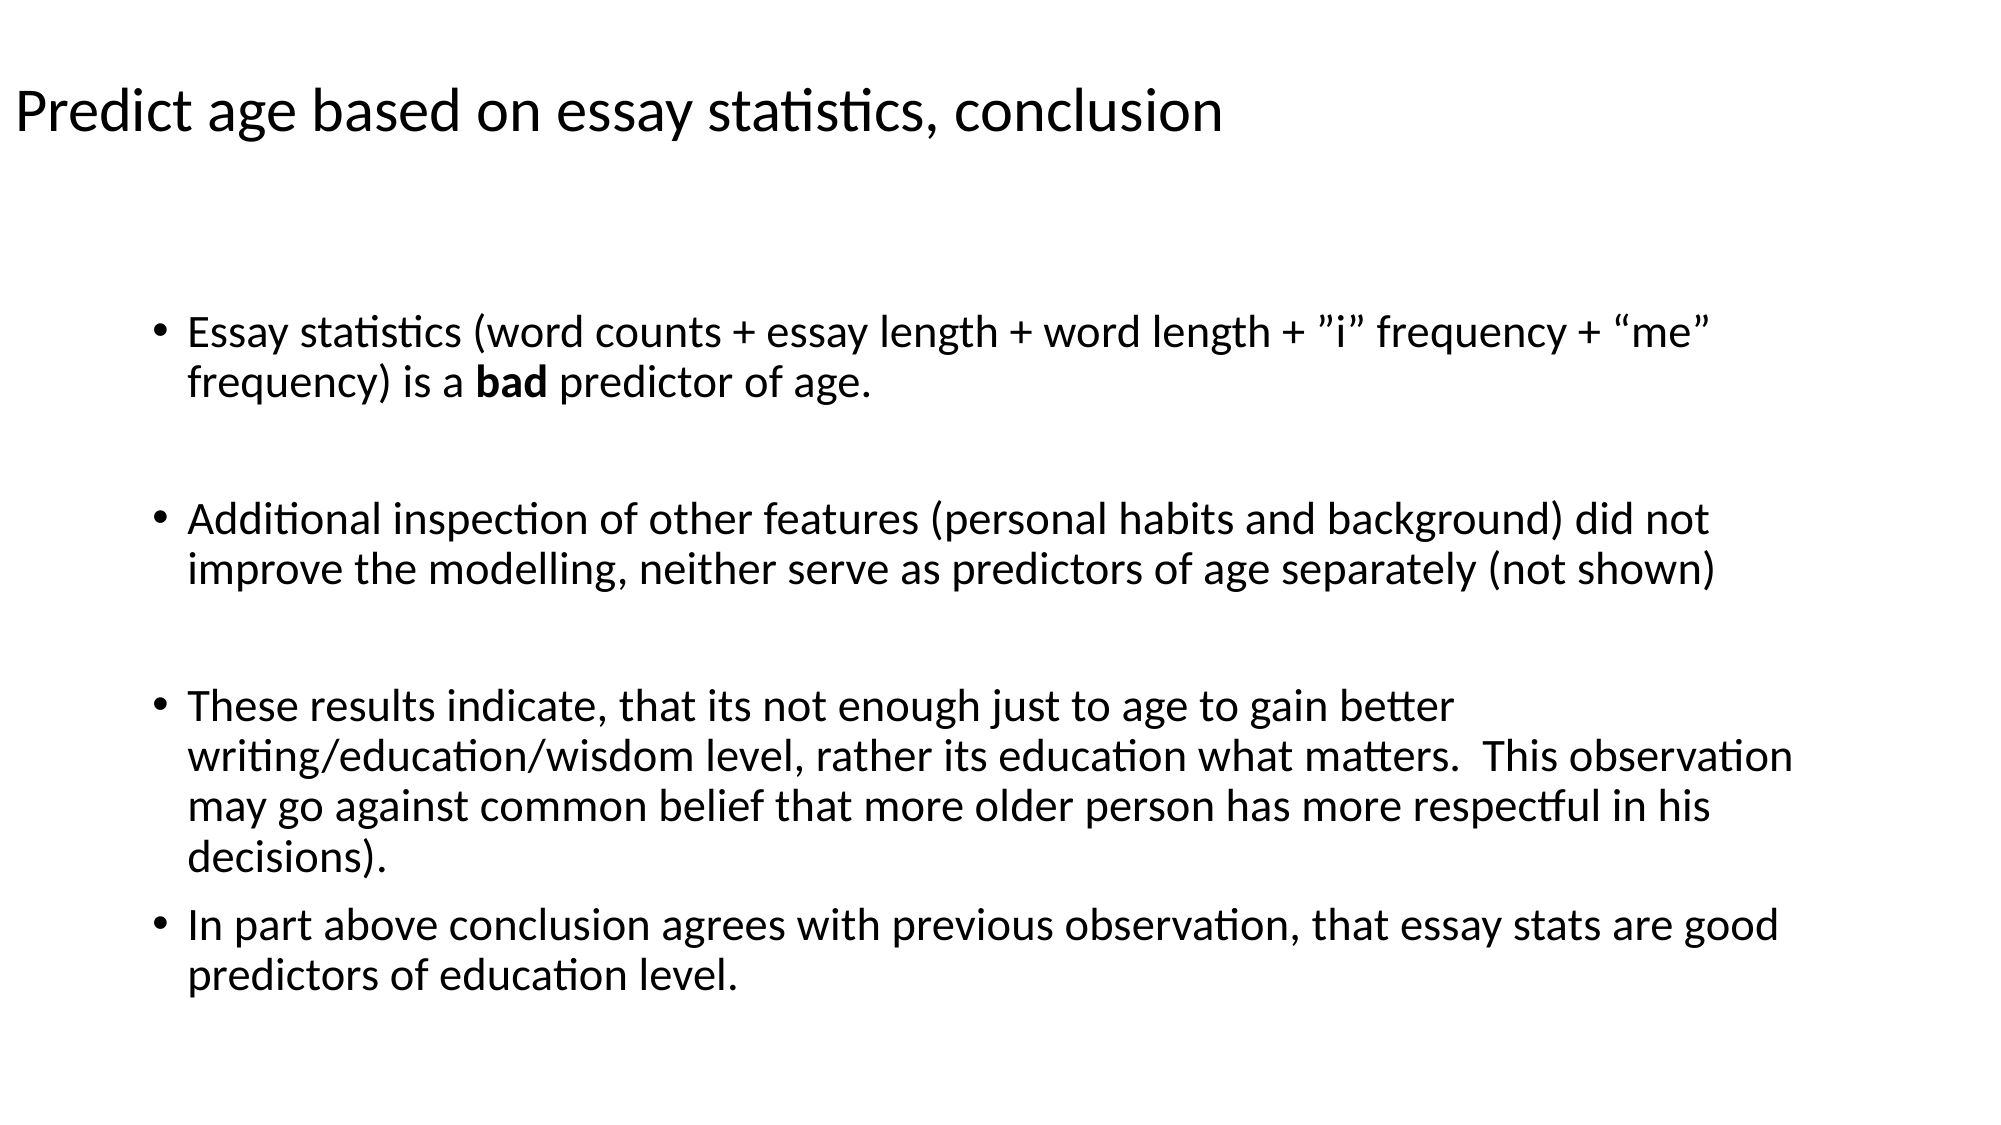

# Predict age based on essay statistics, conclusion
Essay statistics (word counts + essay length + word length + ”i” frequency + “me” frequency) is a bad predictor of age.

Additional inspection of other features (personal habits and background) did not improve the modelling, neither serve as predictors of age separately (not shown)

These results indicate, that its not enough just to age to gain better writing/education/wisdom level, rather its education what matters.  This observation may go against common belief that more older person has more respectful in his decisions).
In part above conclusion agrees with previous observation, that essay stats are good predictors of education level.